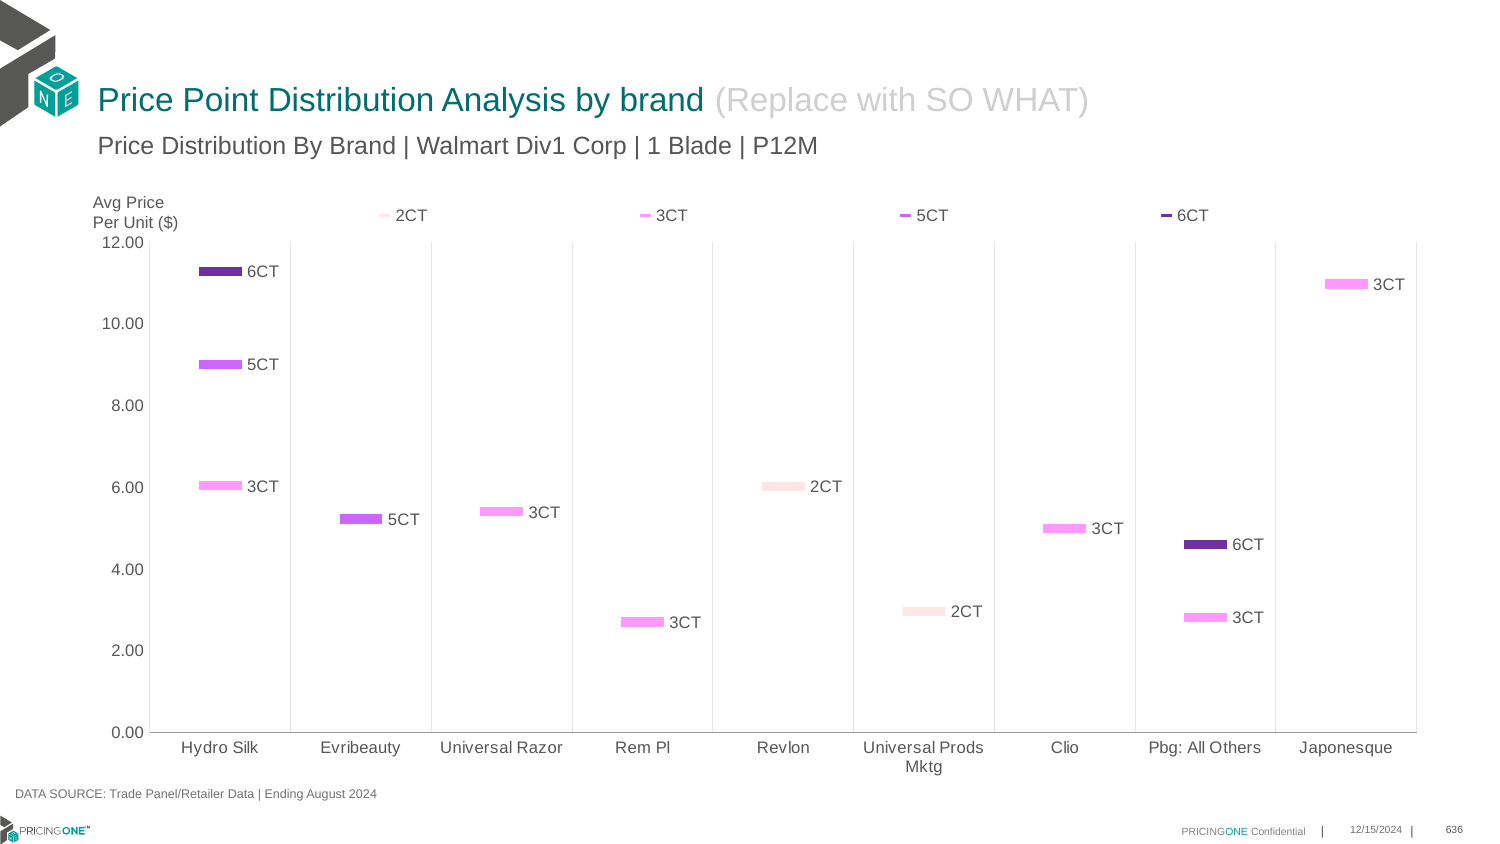

# Price Point Distribution Analysis by brand (Replace with SO WHAT)
Price Distribution By Brand | Walmart Div1 Corp | 1 Blade | P12M

### Chart

| Category | 2CT | 3CT | 5CT | 6CT |
|---|---|---|---|---|
| Hydro Silk | None | 6.0302336062495305 | 9.000034315912288 | 11.273635427394439 |
| Evribeauty | None | None | 5.213390607841871 | None |
| Universal Razor | None | 5.392652530186483 | None | None |
| Rem Pl | None | 2.692271026057482 | None | None |
| Revlon | 6.00715977701391 | None | None | None |
| Universal Prods Mktg | 2.9525438806582955 | None | None | None |
| Clio | None | 4.9874461613831675 | None | None |
| Pbg: All Others | None | 2.802836705997432 | None | 4.599076406381192 |
| Japonesque | None | 10.969541847965191 | None | None |
Avg Price
Per Unit ($)
DATA SOURCE: Trade Panel/Retailer Data | Ending August 2024
12/15/2024
636